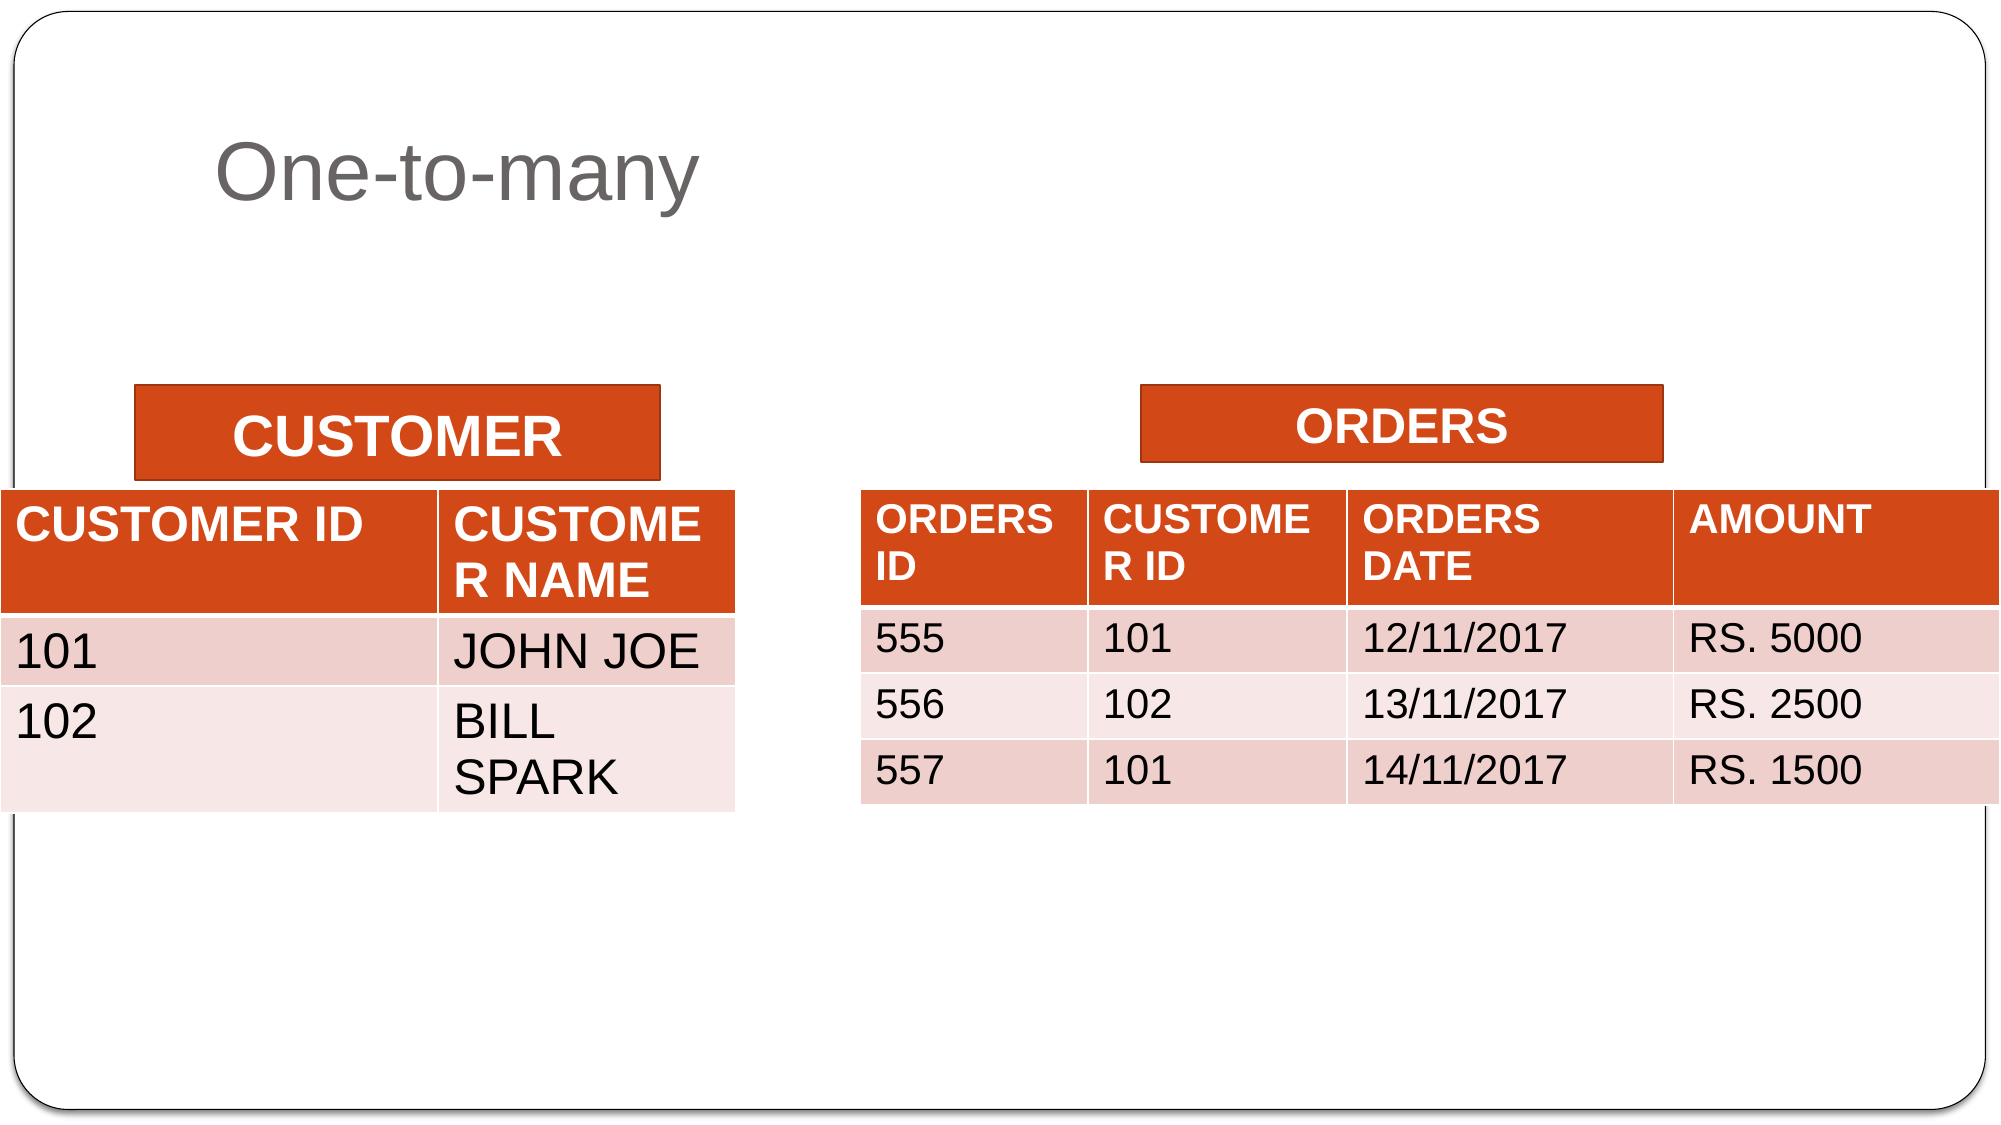

# One-to-many
CUSTOMER
ORDERS
| CUSTOMER ID | CUSTOMER NAME |
| --- | --- |
| 101 | JOHN JOE |
| 102 | BILL SPARK |
| ORDERS ID | CUSTOMER ID | ORDERS DATE | AMOUNT |
| --- | --- | --- | --- |
| 555 | 101 | 12/11/2017 | RS. 5000 |
| 556 | 102 | 13/11/2017 | RS. 2500 |
| 557 | 101 | 14/11/2017 | RS. 1500 |